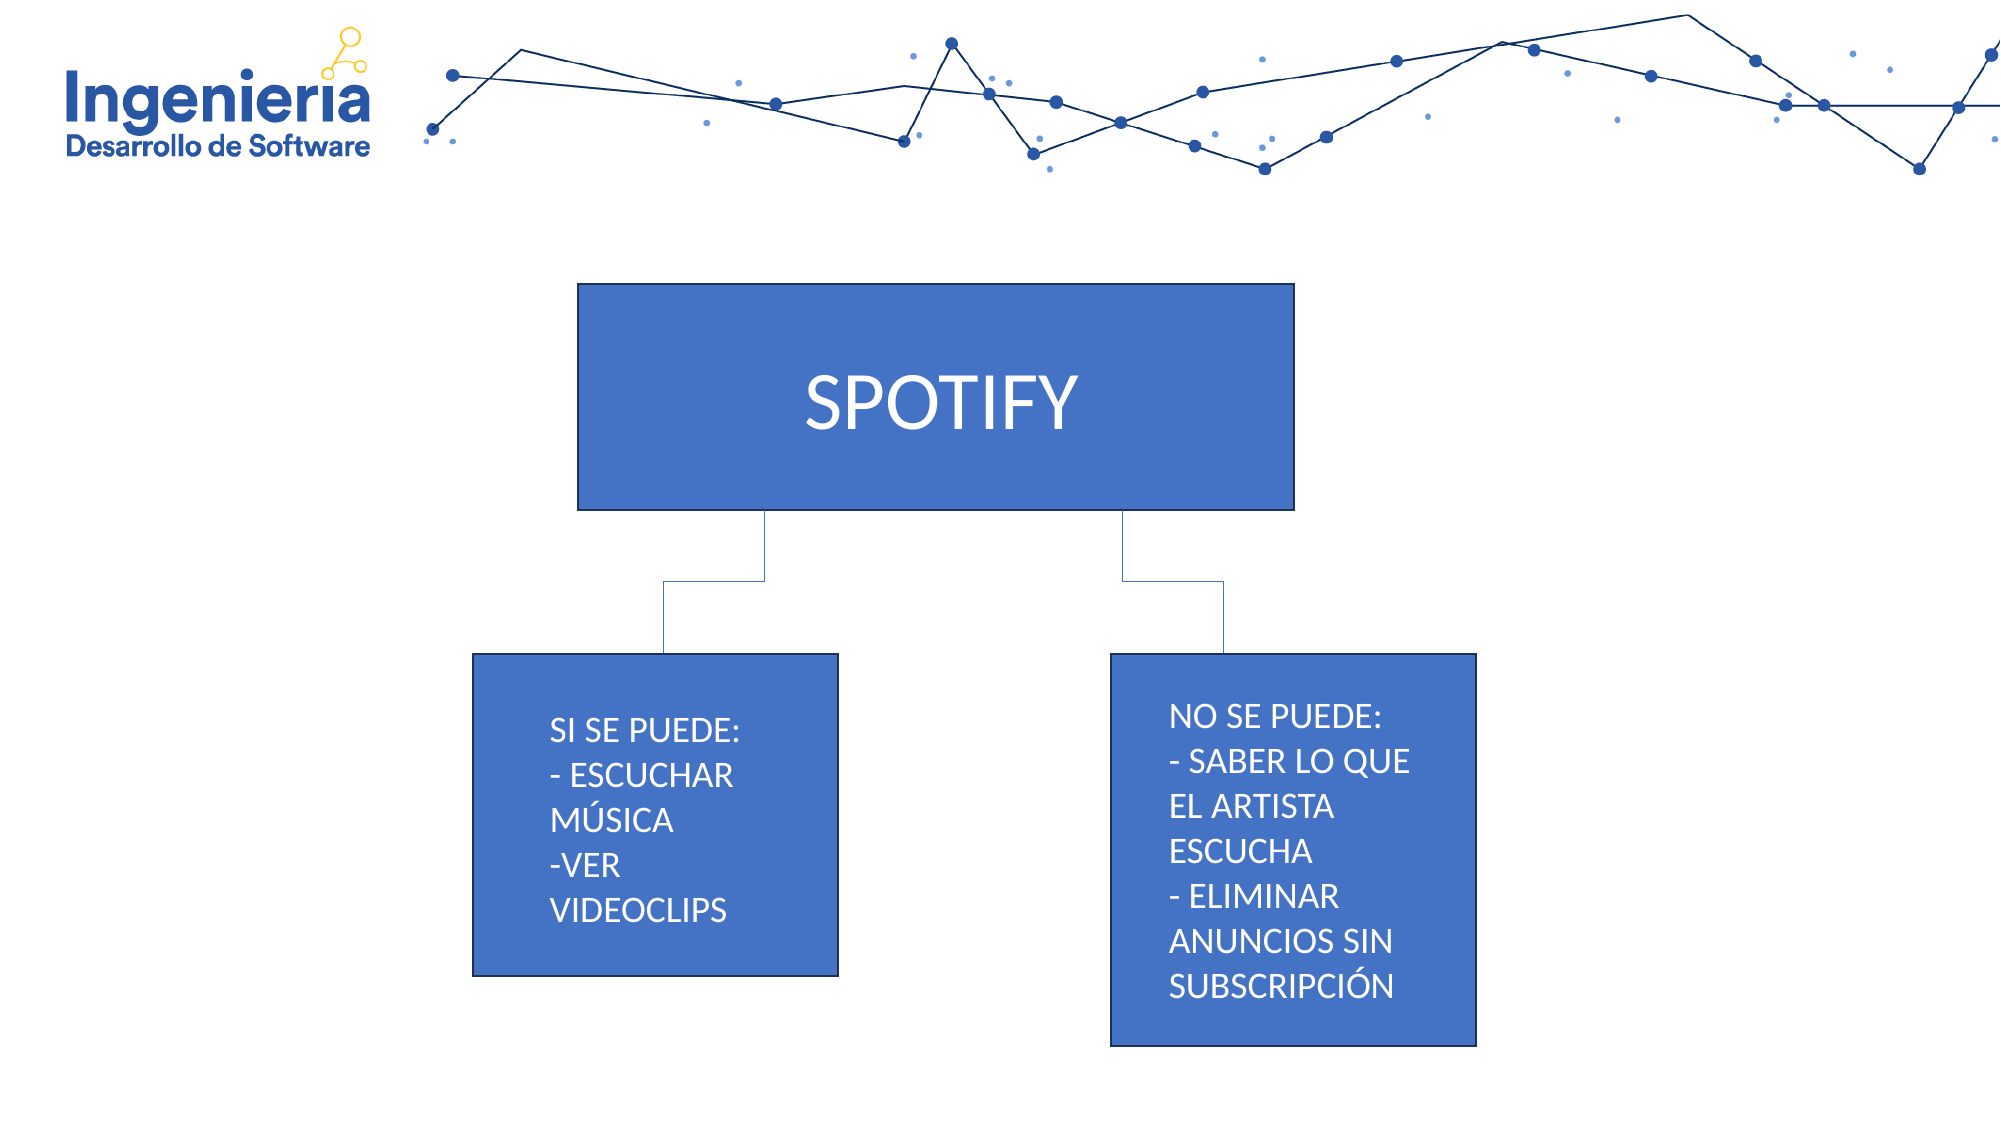

SPOTIFY

NO SE PUEDE:
- SABER LO QUE EL ARTISTA ESCUCHA
- ELIMINAR ANUNCIOS SIN SUBSCRIPCIÓN
SI SE PUEDE:
- ESCUCHAR MÚSICA
-VER VIDEOCLIPS